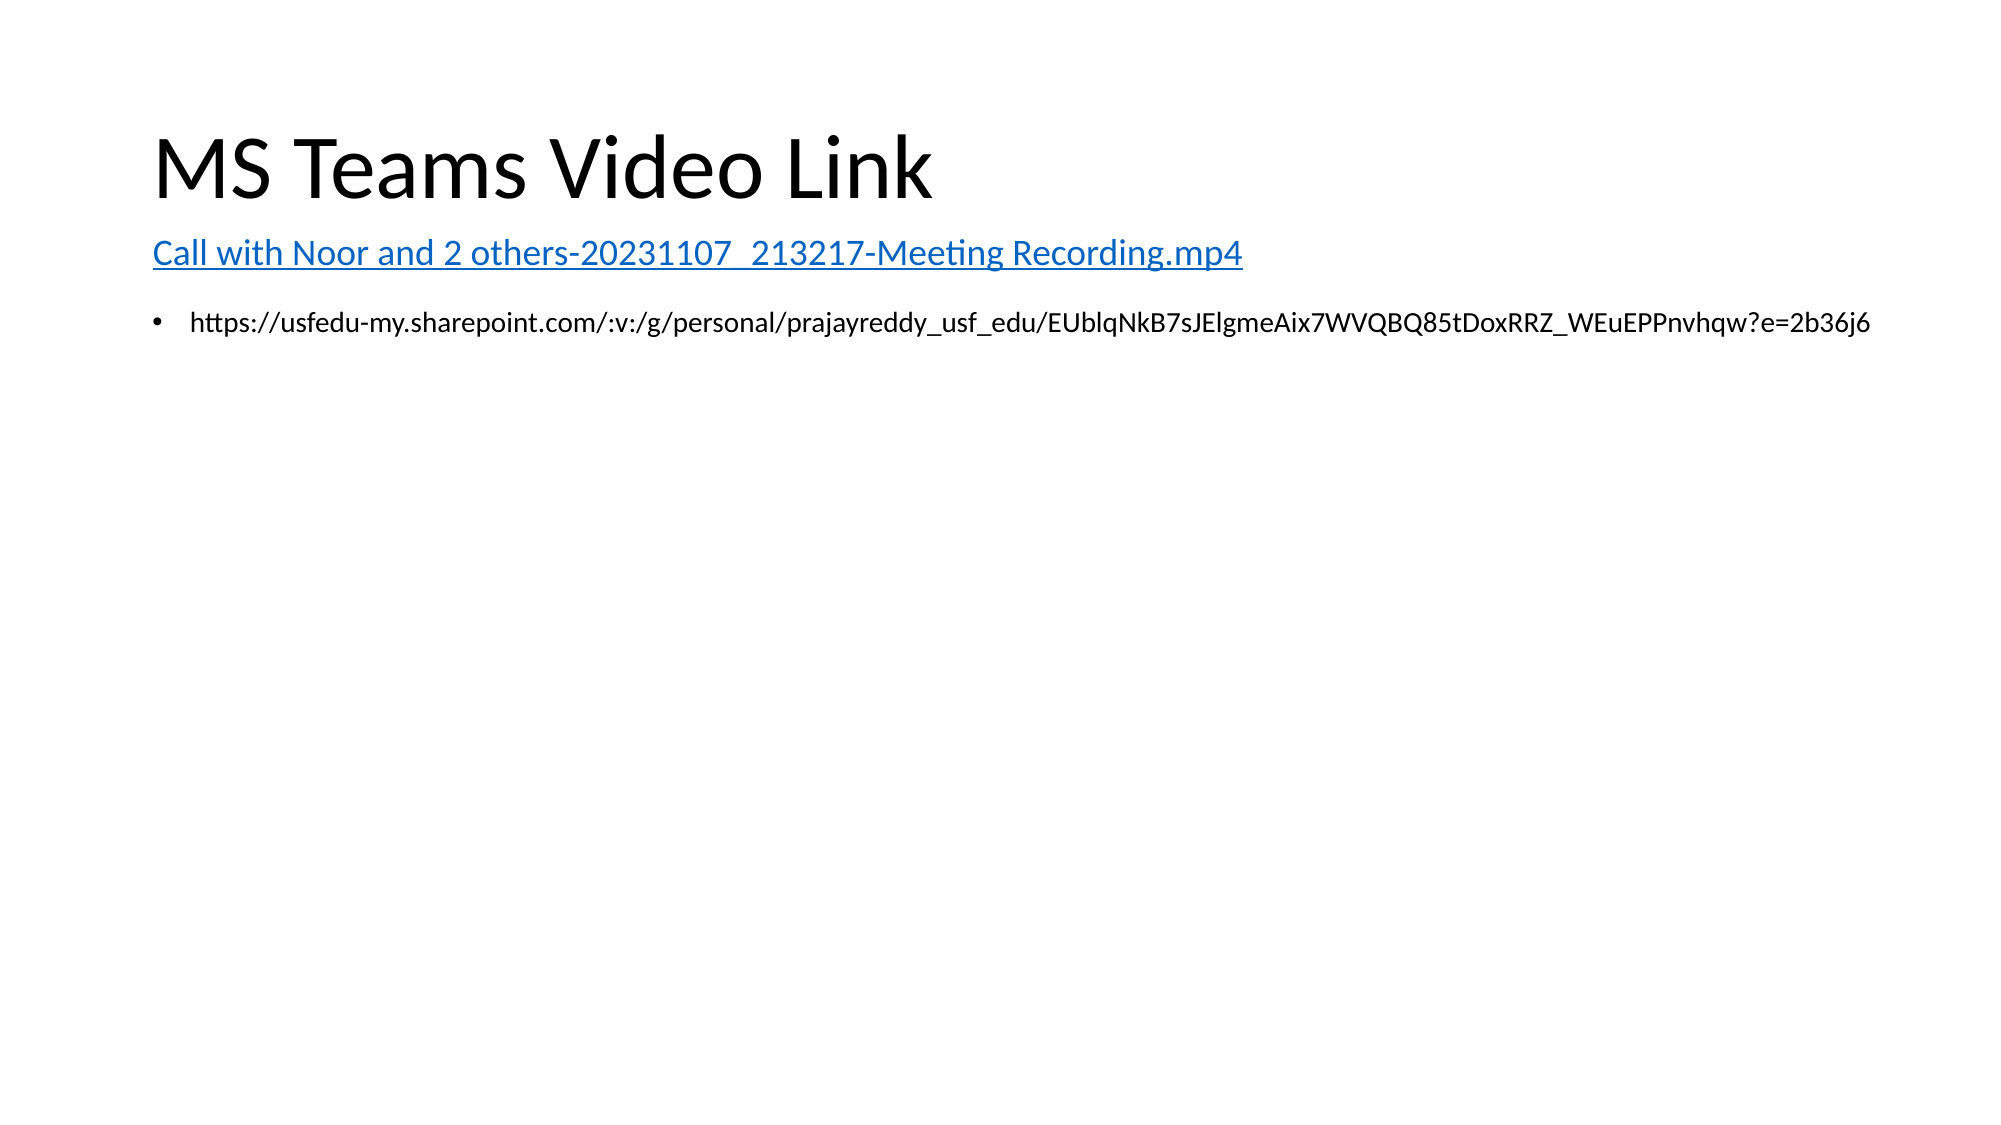

# MS Teams Video Link
Call with Noor and 2 others-20231107_213217-Meeting Recording.mp4
https://usfedu-my.sharepoint.com/:v:/g/personal/prajayreddy_usf_edu/EUblqNkB7sJElgmeAix7WVQBQ85tDoxRRZ_WEuEPPnvhqw?e=2b36j6